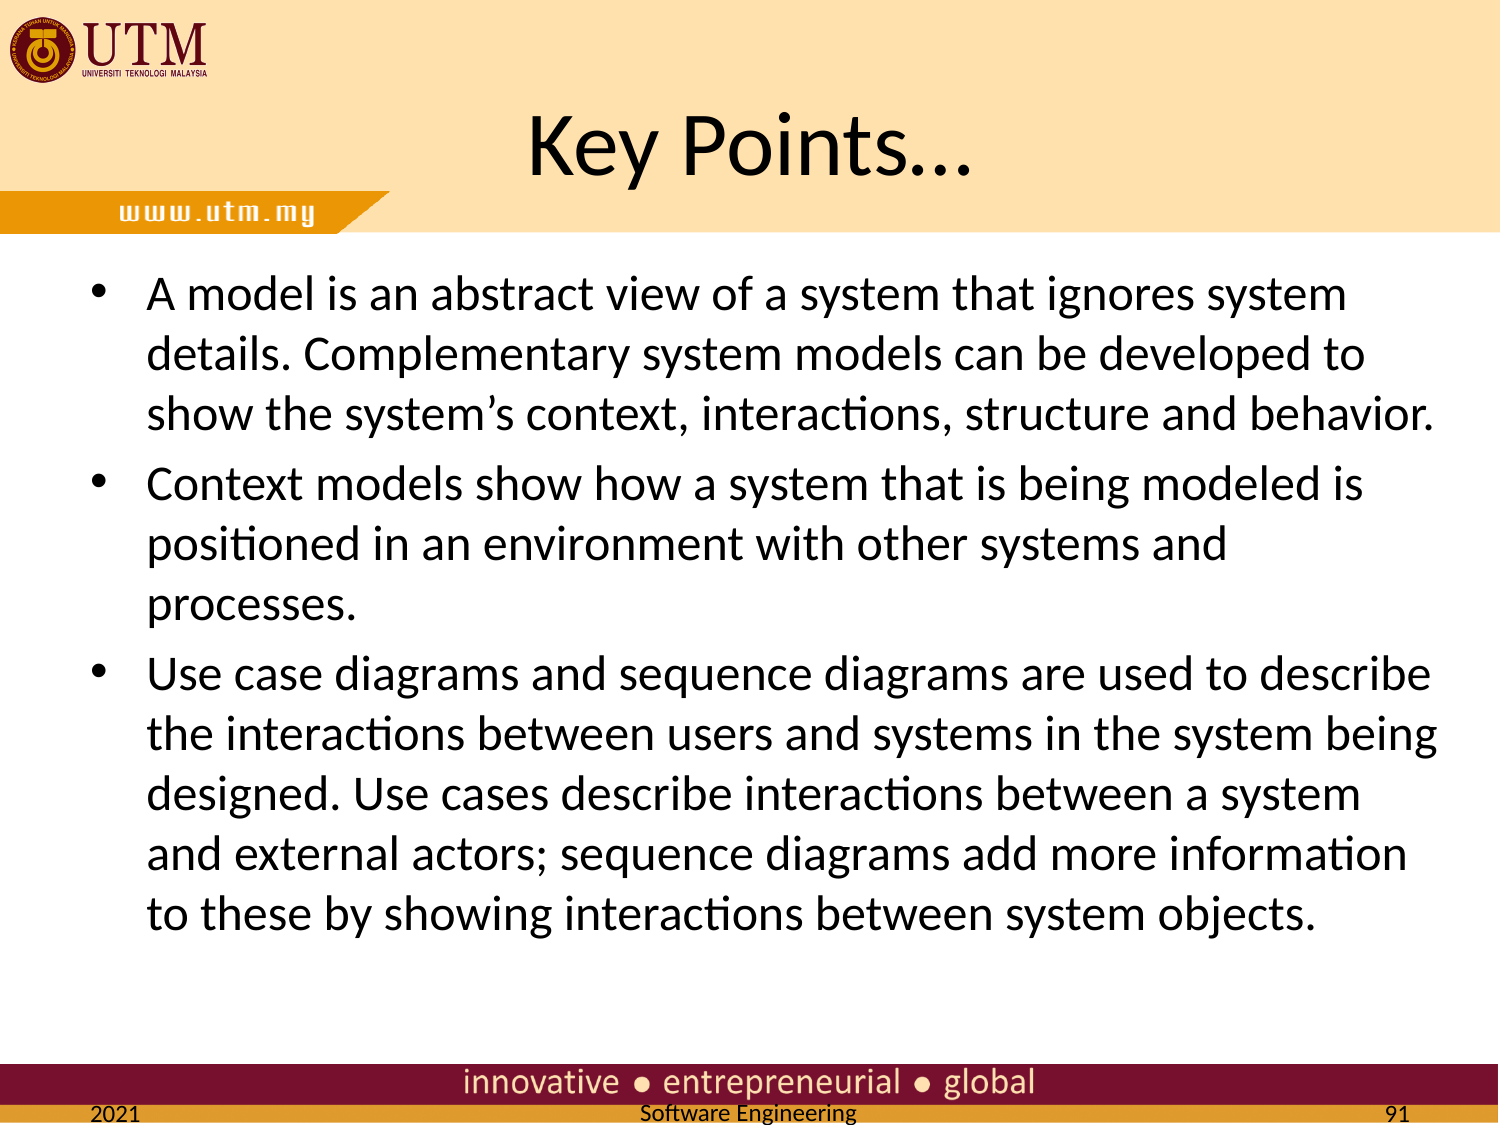

# Key Points…
A model is an abstract view of a system that ignores system details. Complementary system models can be developed to show the system’s context, interactions, structure and behavior.
Context models show how a system that is being modeled is positioned in an environment with other systems and processes.
Use case diagrams and sequence diagrams are used to describe the interactions between users and systems in the system being designed. Use cases describe interactions between a system and external actors; sequence diagrams add more information to these by showing interactions between system objects.

2021
91
Software Engineering